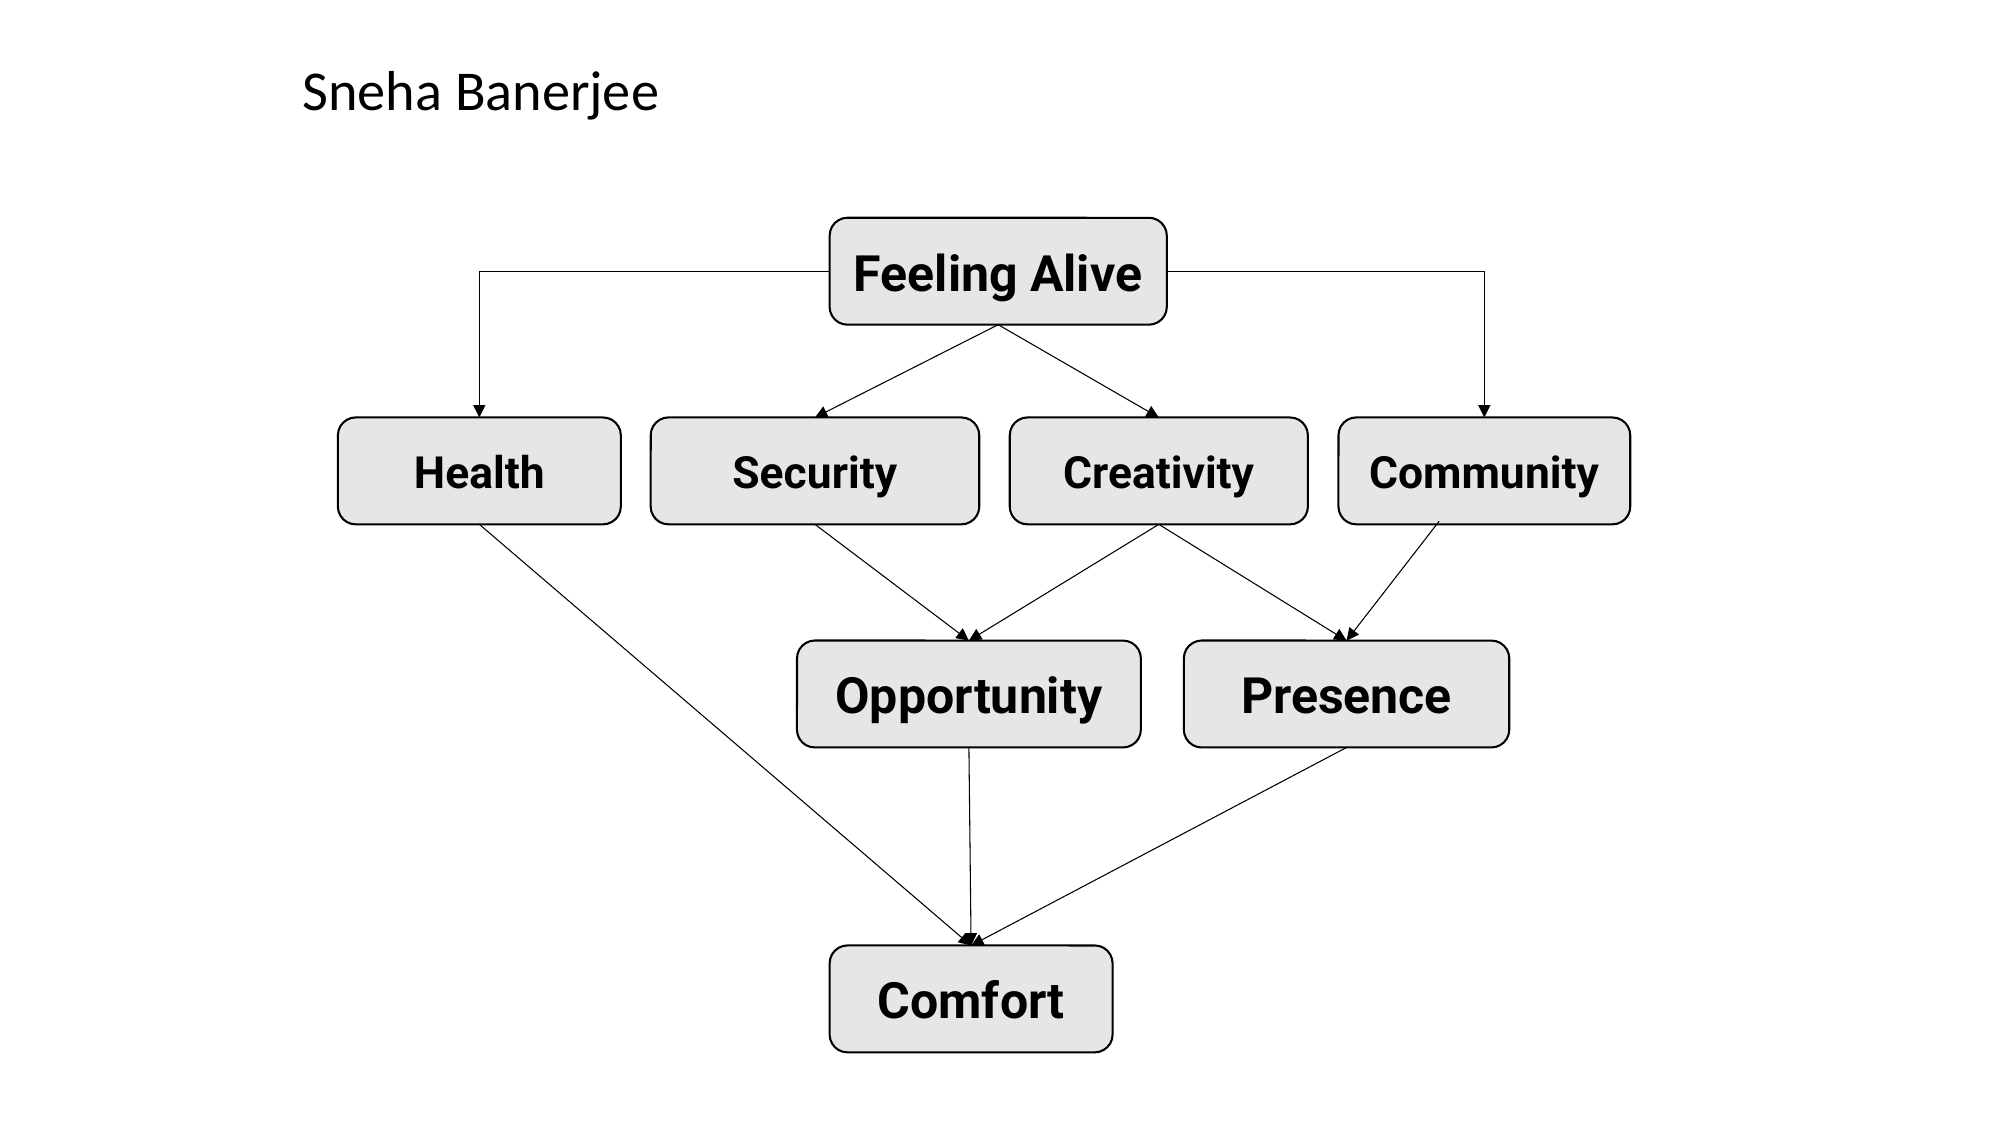

Sneha Banerjee
Feeling Alive
Health
Security
Creativity
Community
Opportunity
Presence
Comfort